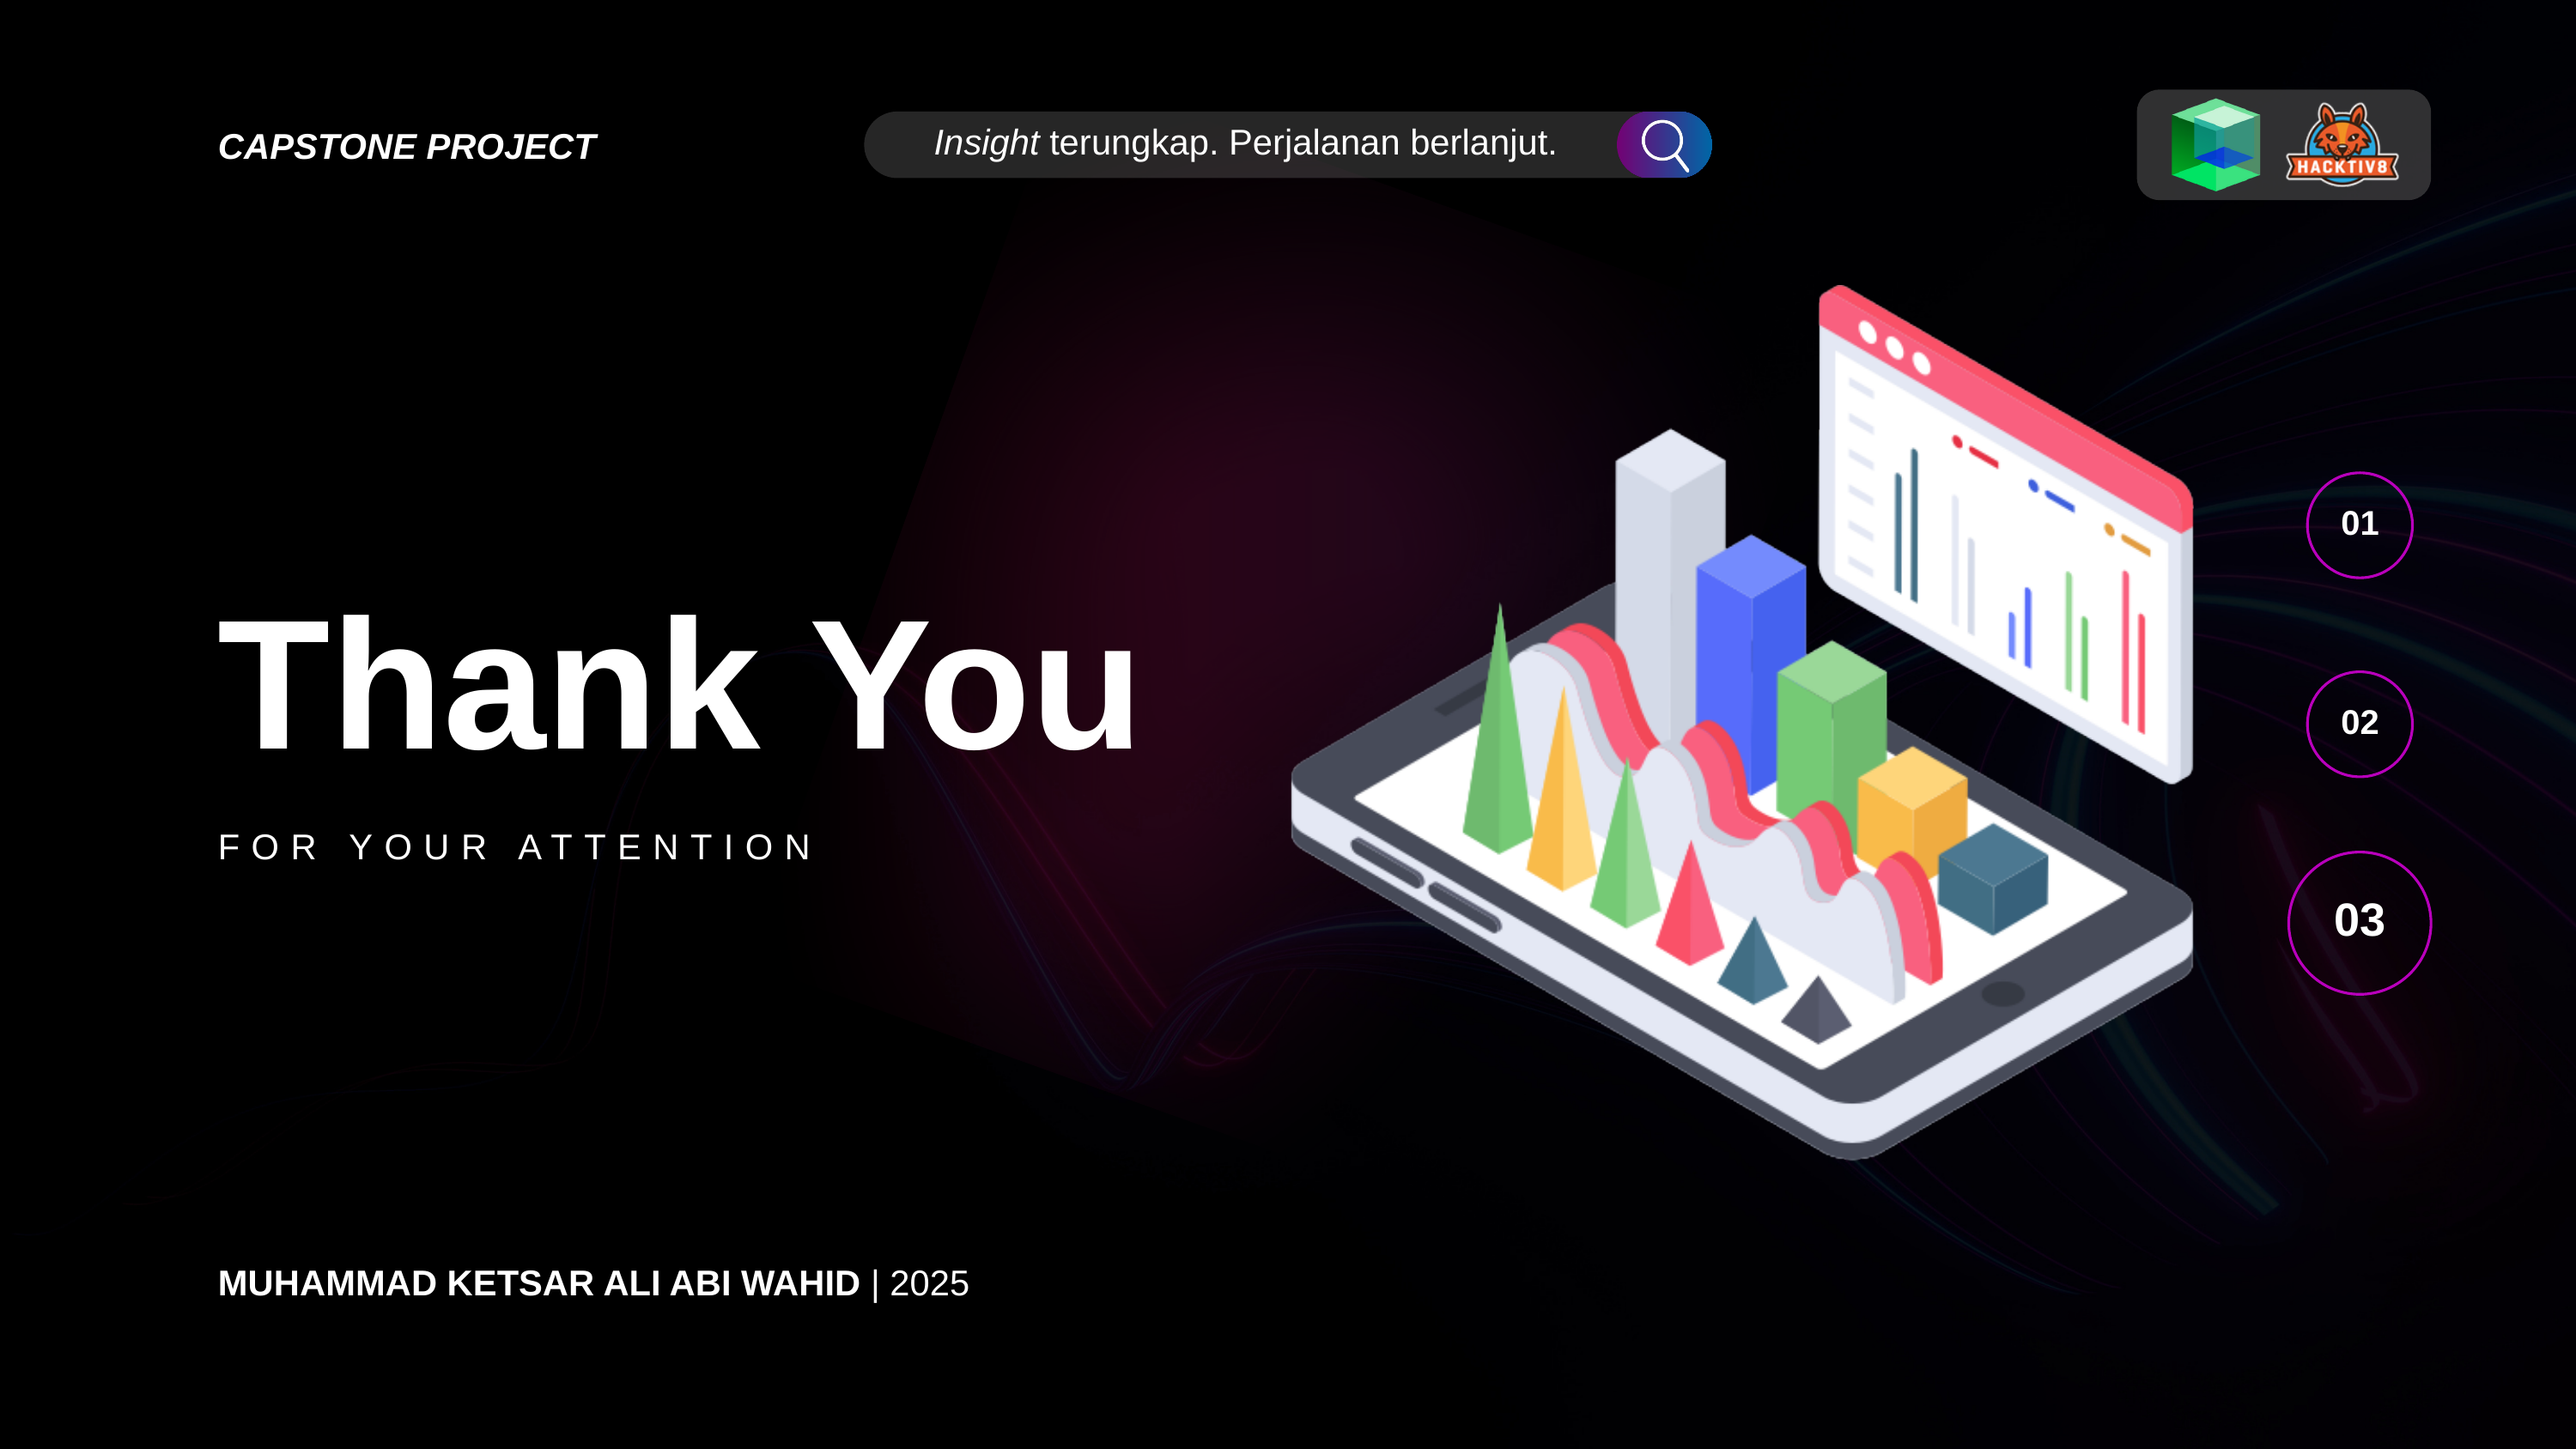

Insight terungkap. Perjalanan berlanjut.
CAPSTONE PROJECT

01
Thank You

02
FOR YOUR ATTENTION

03
MUHAMMAD KETSAR ALI ABI WAHID | 2025